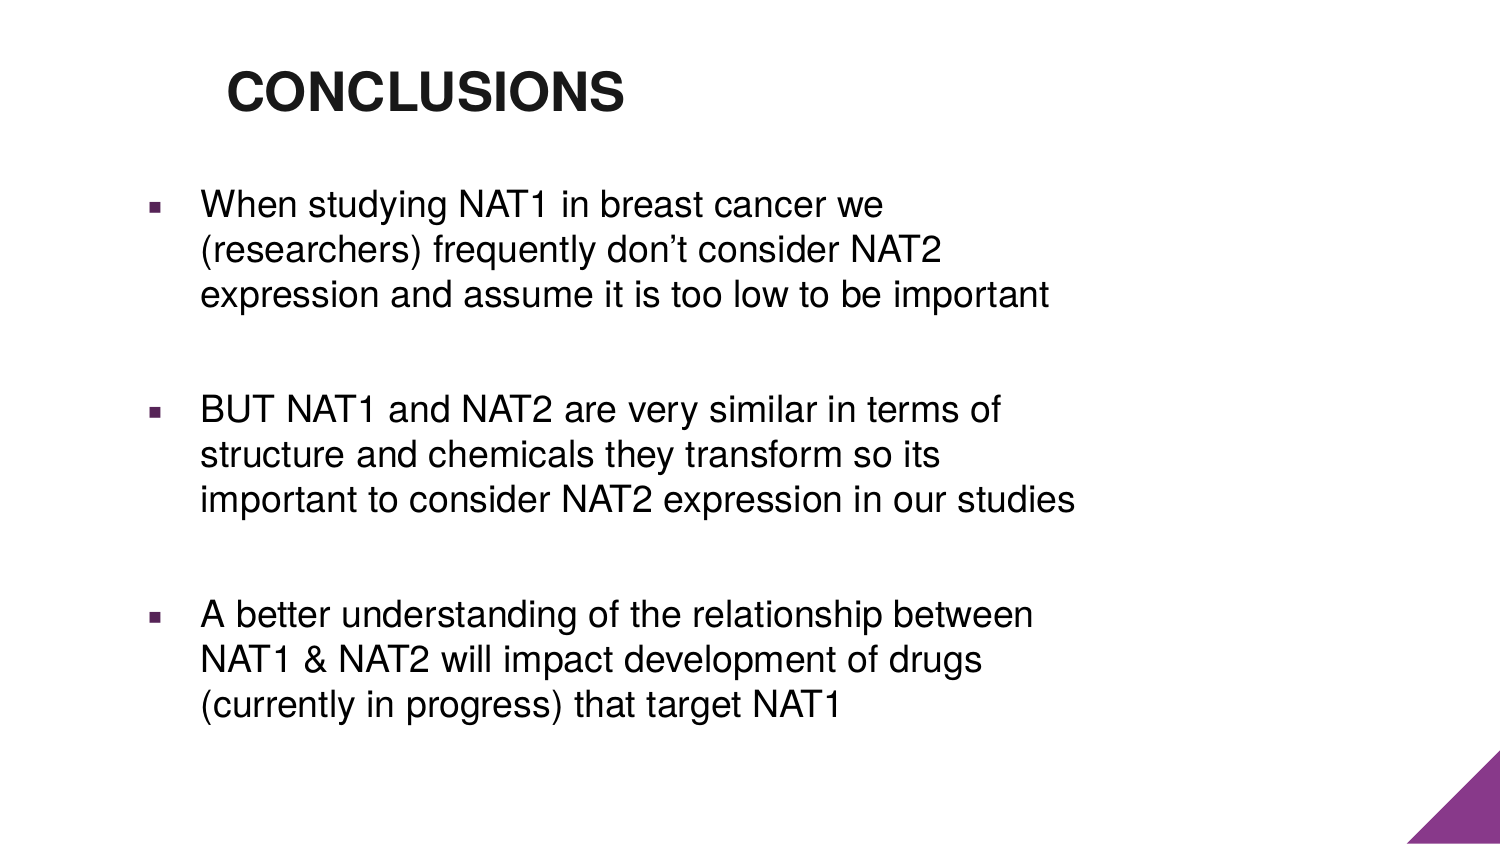

19
# CONCLUSIONS
When studying NAT1 in breast cancer we (researchers) frequently don’t consider NAT2 expression and assume it is too low to be important

BUT NAT1 and NAT2 are very similar in terms of structure and chemicals they transform so its important to consider NAT2 expression in our studies

A better understanding of the relationship between NAT1 & NAT2 will impact development of drugs (currently in progress) that target NAT1